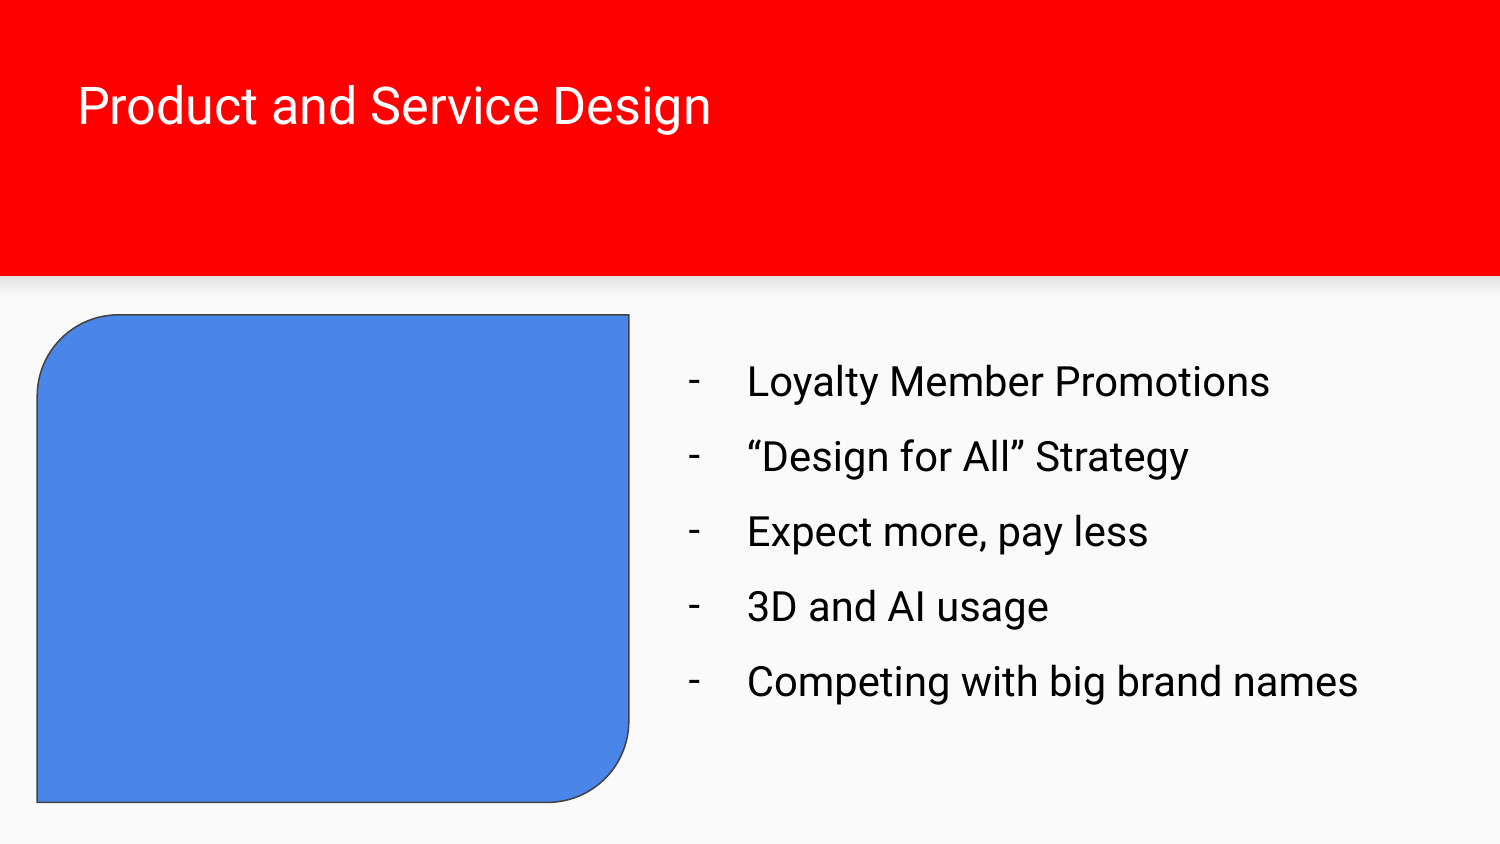

Product and Service Design

Loyalty Member Promotions
“Design for All” Strategy
Expect more, pay less
3D and AI usage
Competing with big brand names